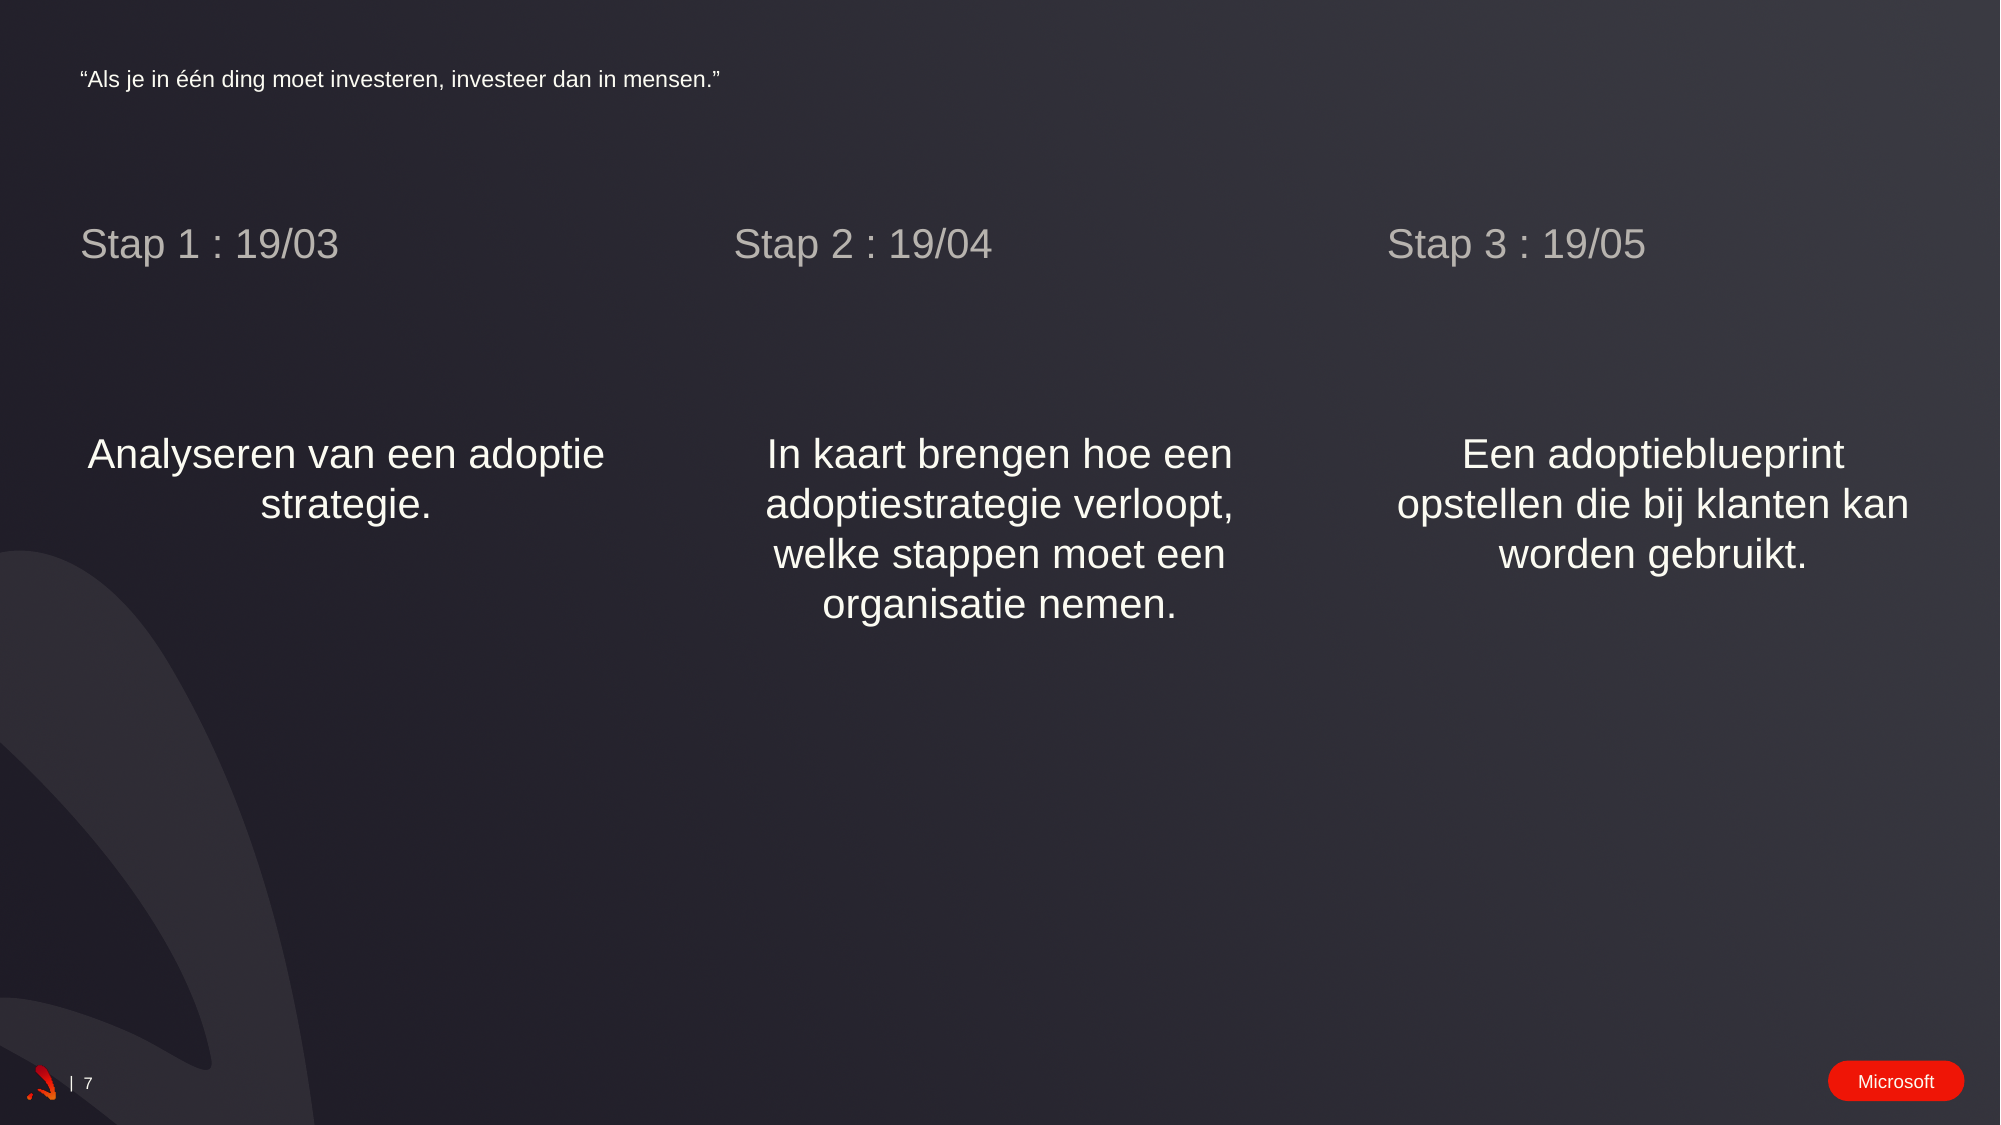

# “Als je in één ding moet investeren, investeer dan in mensen.”
Stap 3 : 19/05

Stap 1 : 19/03

Stap 2 : 19/04

Een adoptieblueprint opstellen die bij klanten kan worden gebruikt.

Analyseren van een adoptie strategie.

In kaart brengen hoe een adoptiestrategie verloopt, welke stappen moet een organisatie nemen.